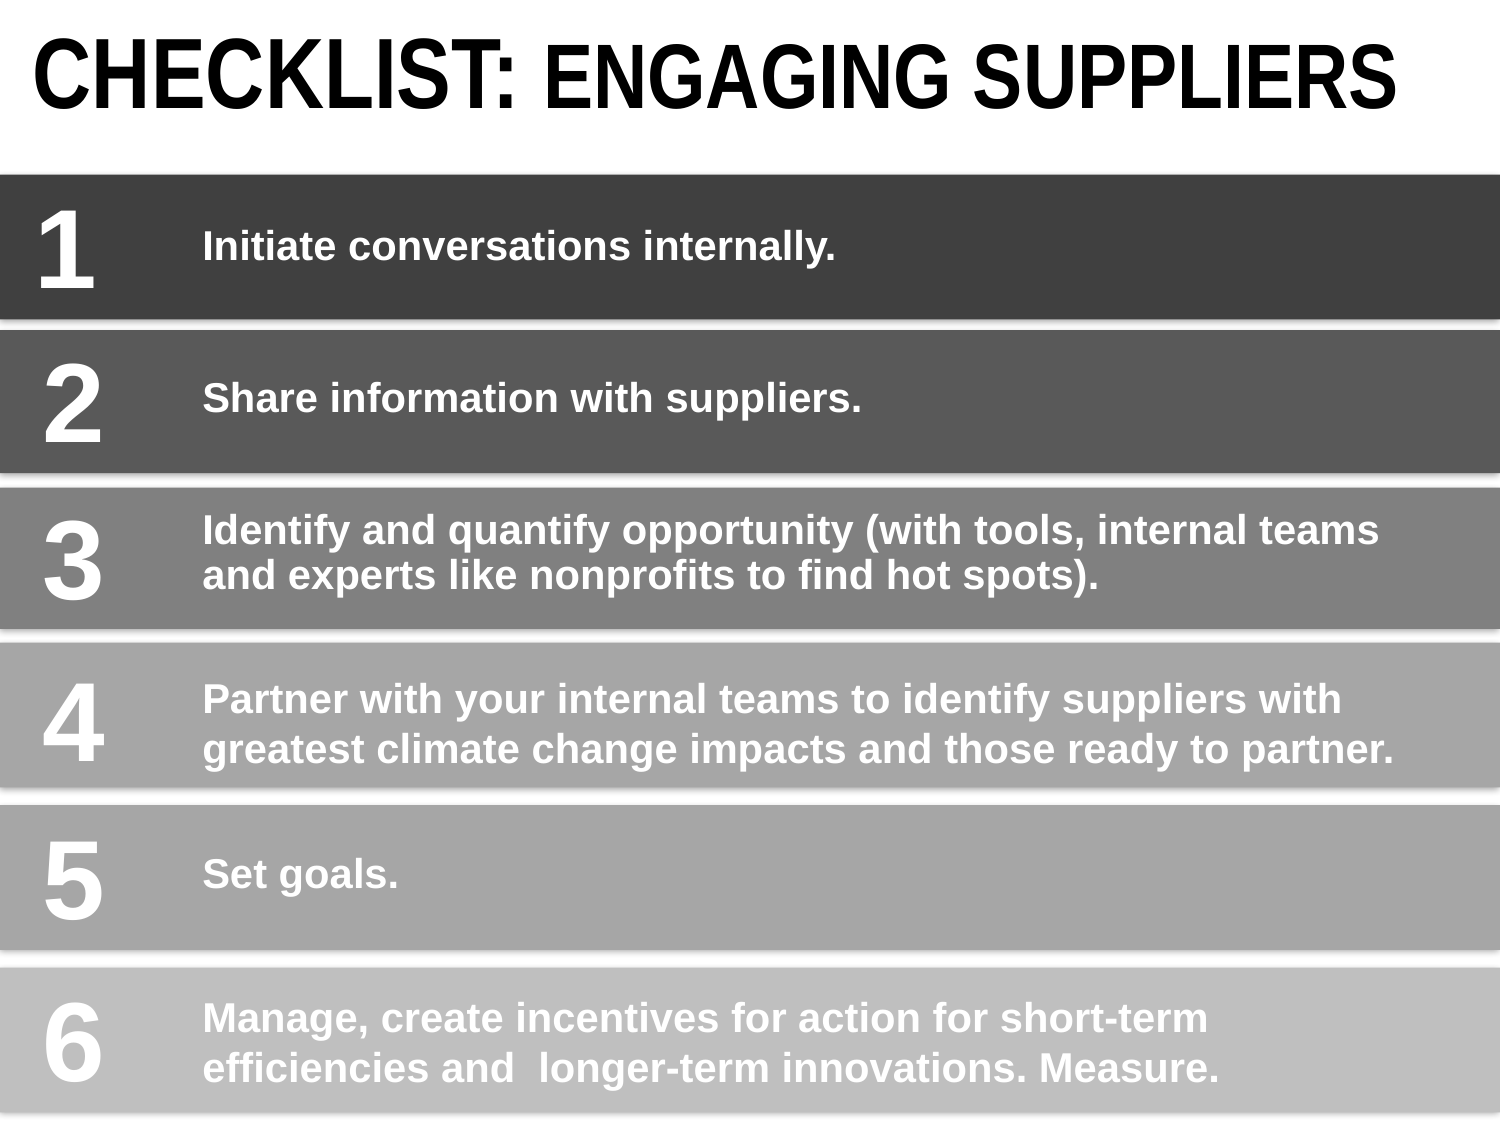

CHECKLIST: ENGAGING SUPPLIERS

1
Initiate conversations internally.

2
Share information with suppliers.

Identify and quantify opportunity (with tools, internal teams and experts like nonprofits to find hot spots).
3

Partner with your internal teams to identify suppliers with greatest climate change impacts and those ready to partner.
4

5
Set goals.
Set common goals and targets that lead to mutual benefit.

Manage, create incentives for action for short-term efficiencies and  longer-term innovations. Measure.
6